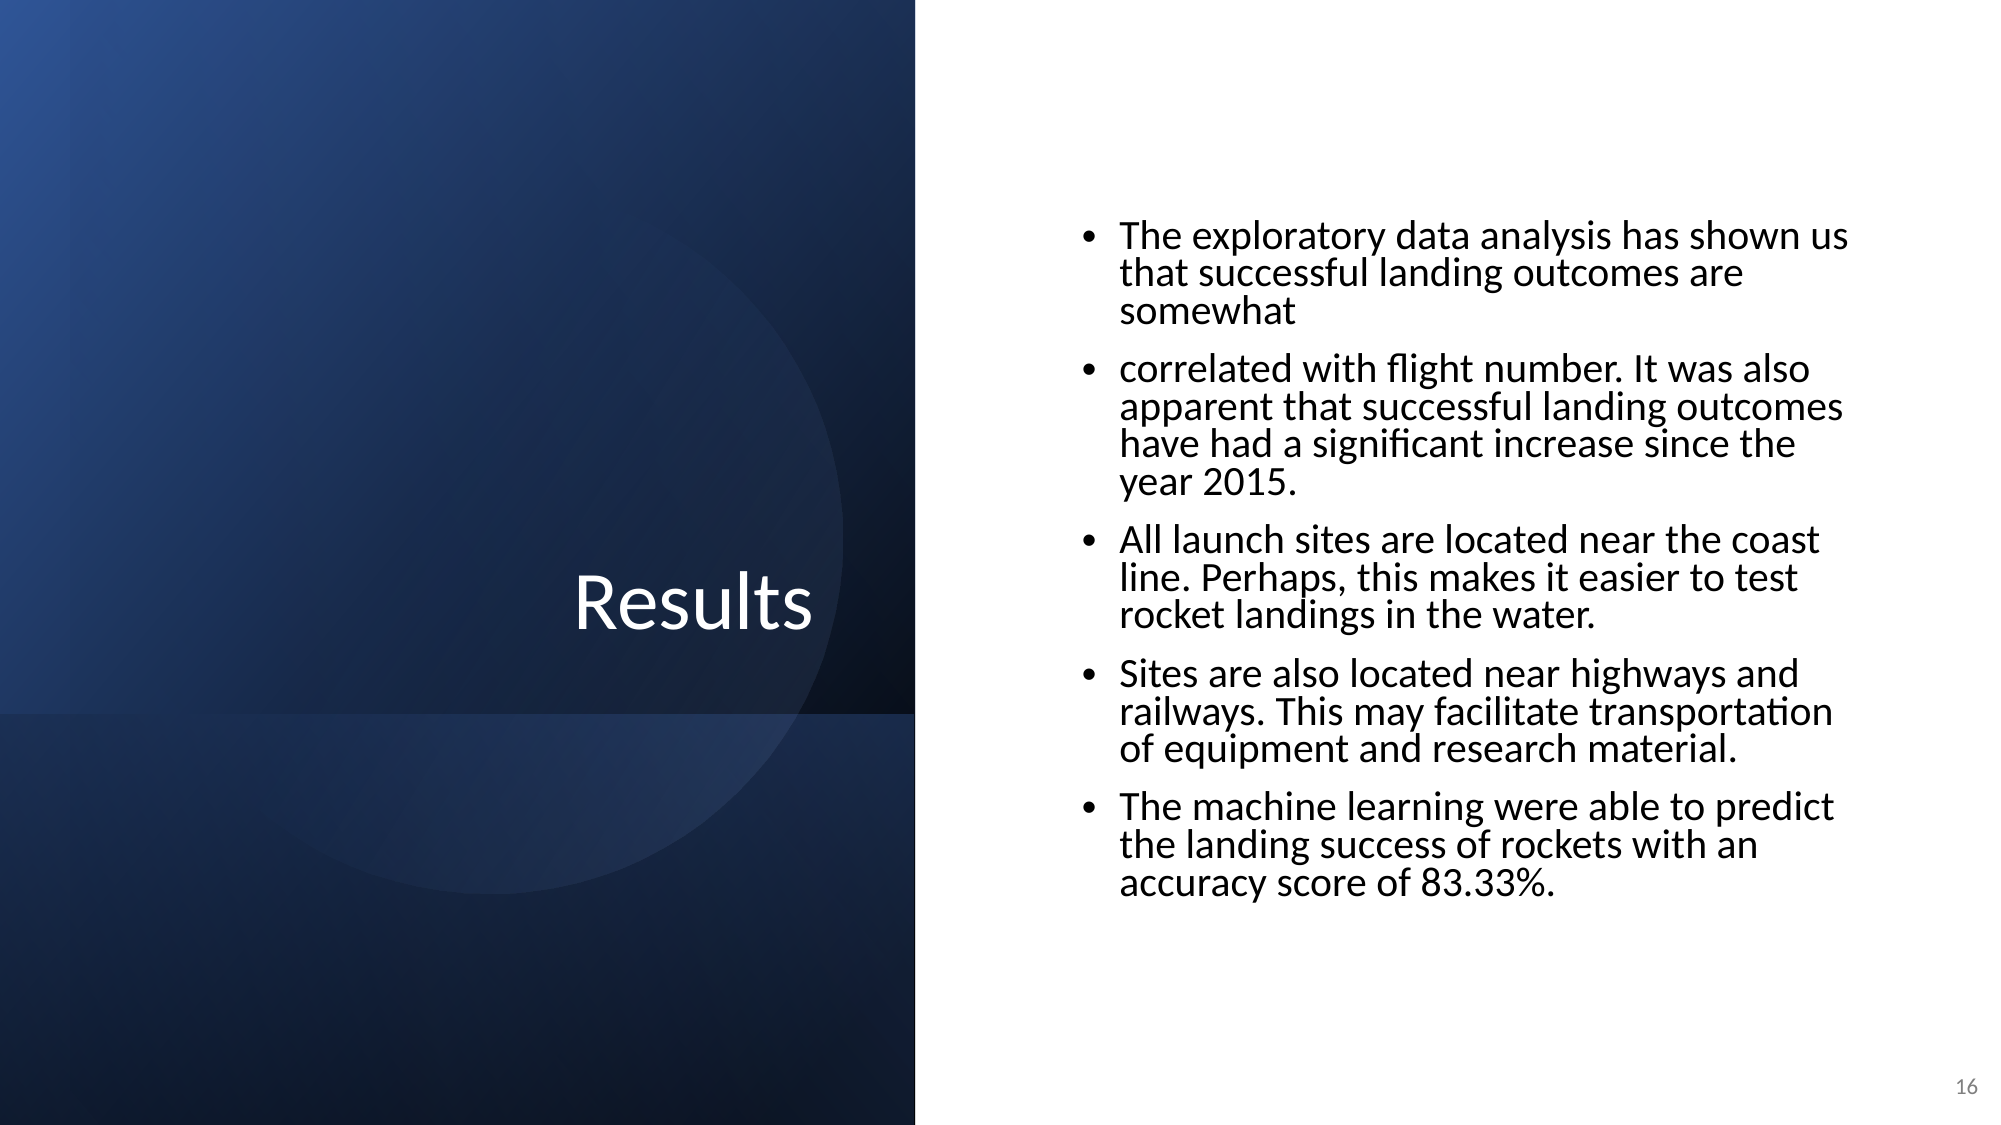

Results

The exploratory data analysis has shown us that successful landing outcomes are somewhat
correlated with flight number. It was also apparent that successful landing outcomes have had a significant increase since the year 2015.
All launch sites are located near the coast line. Perhaps, this makes it easier to test rocket landings in the water.
Sites are also located near highways and railways. This may facilitate transportation of equipment and research material.
The machine learning were able to predict the landing success of rockets with an accuracy score of 83.33%.

16